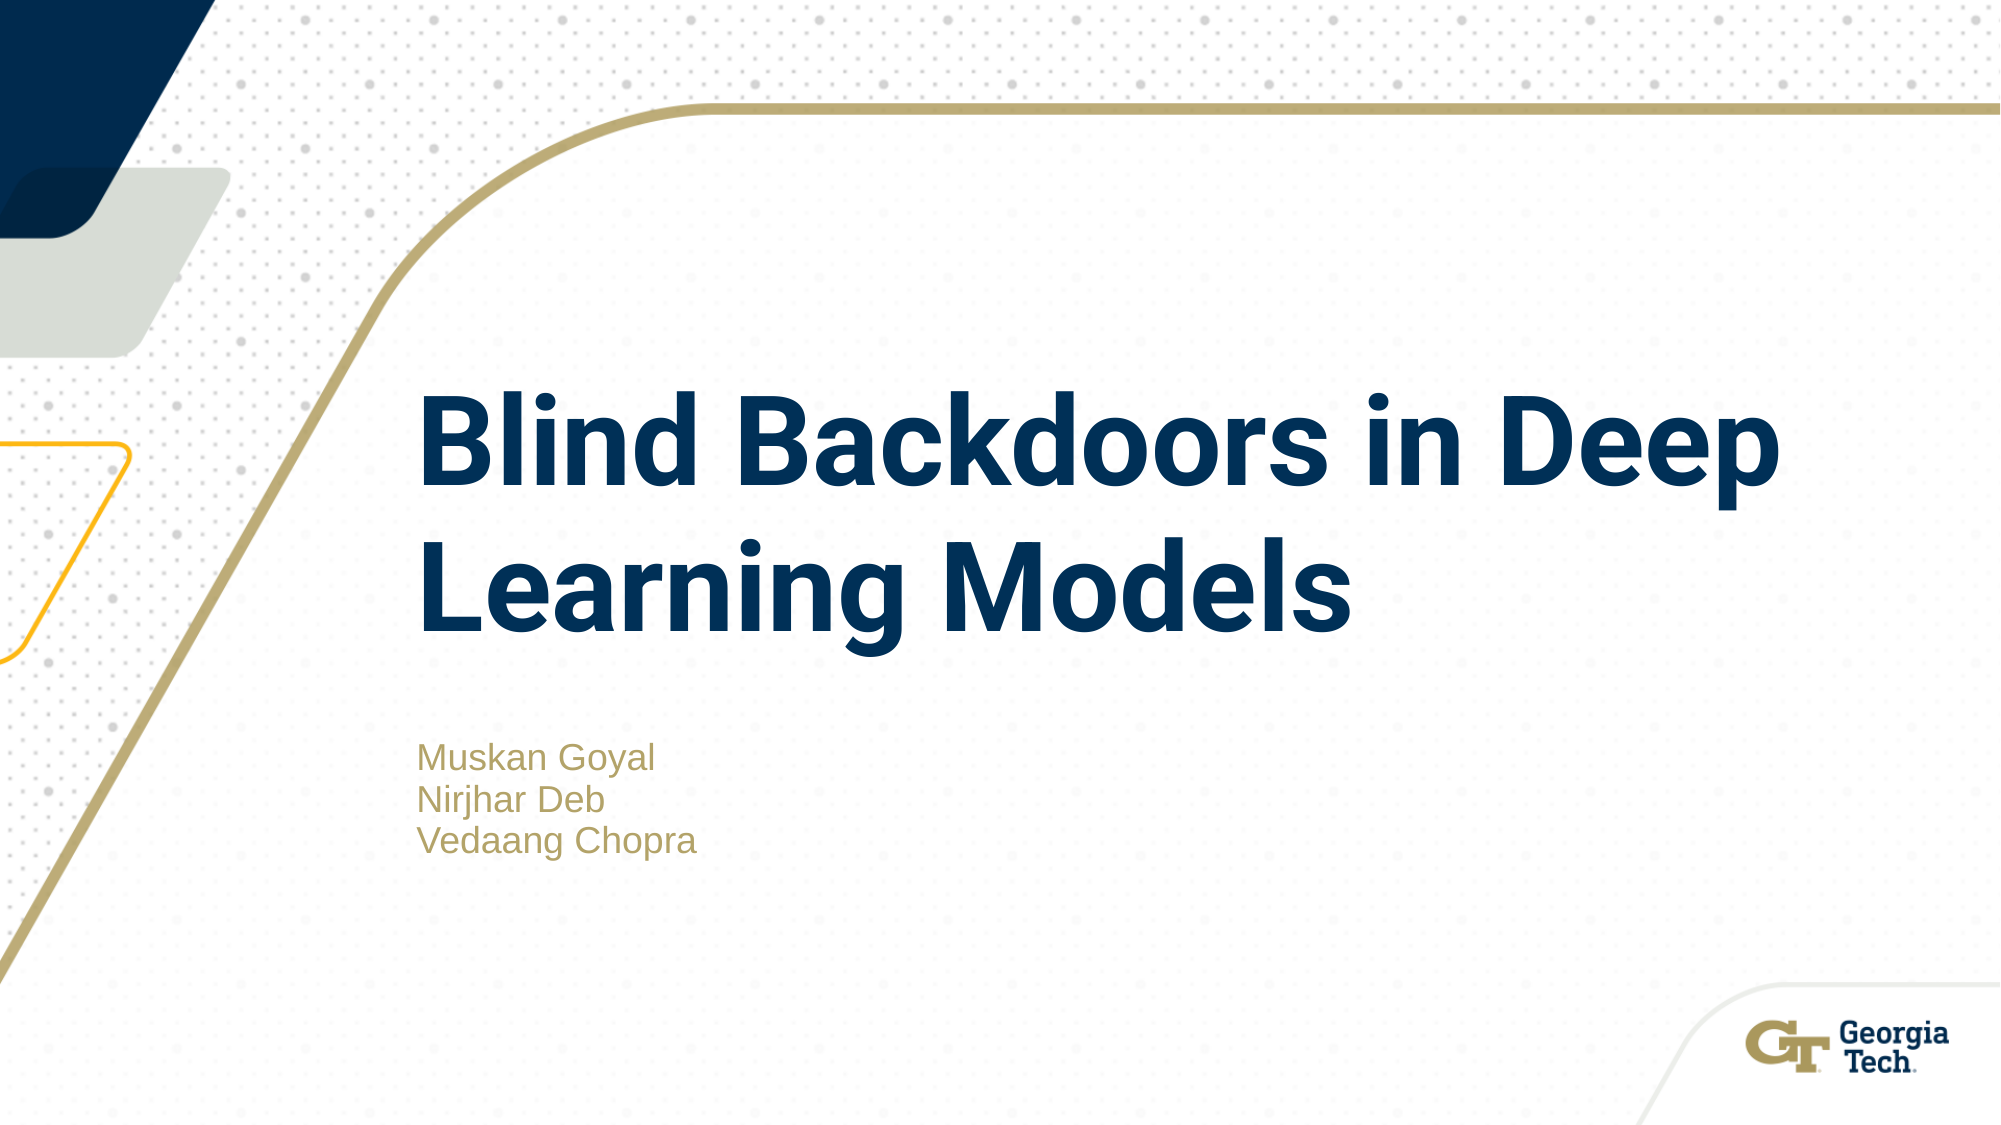

# Blind Backdoors in Deep Learning Models
Muskan Goyal
Nirjhar Deb
Vedaang Chopra